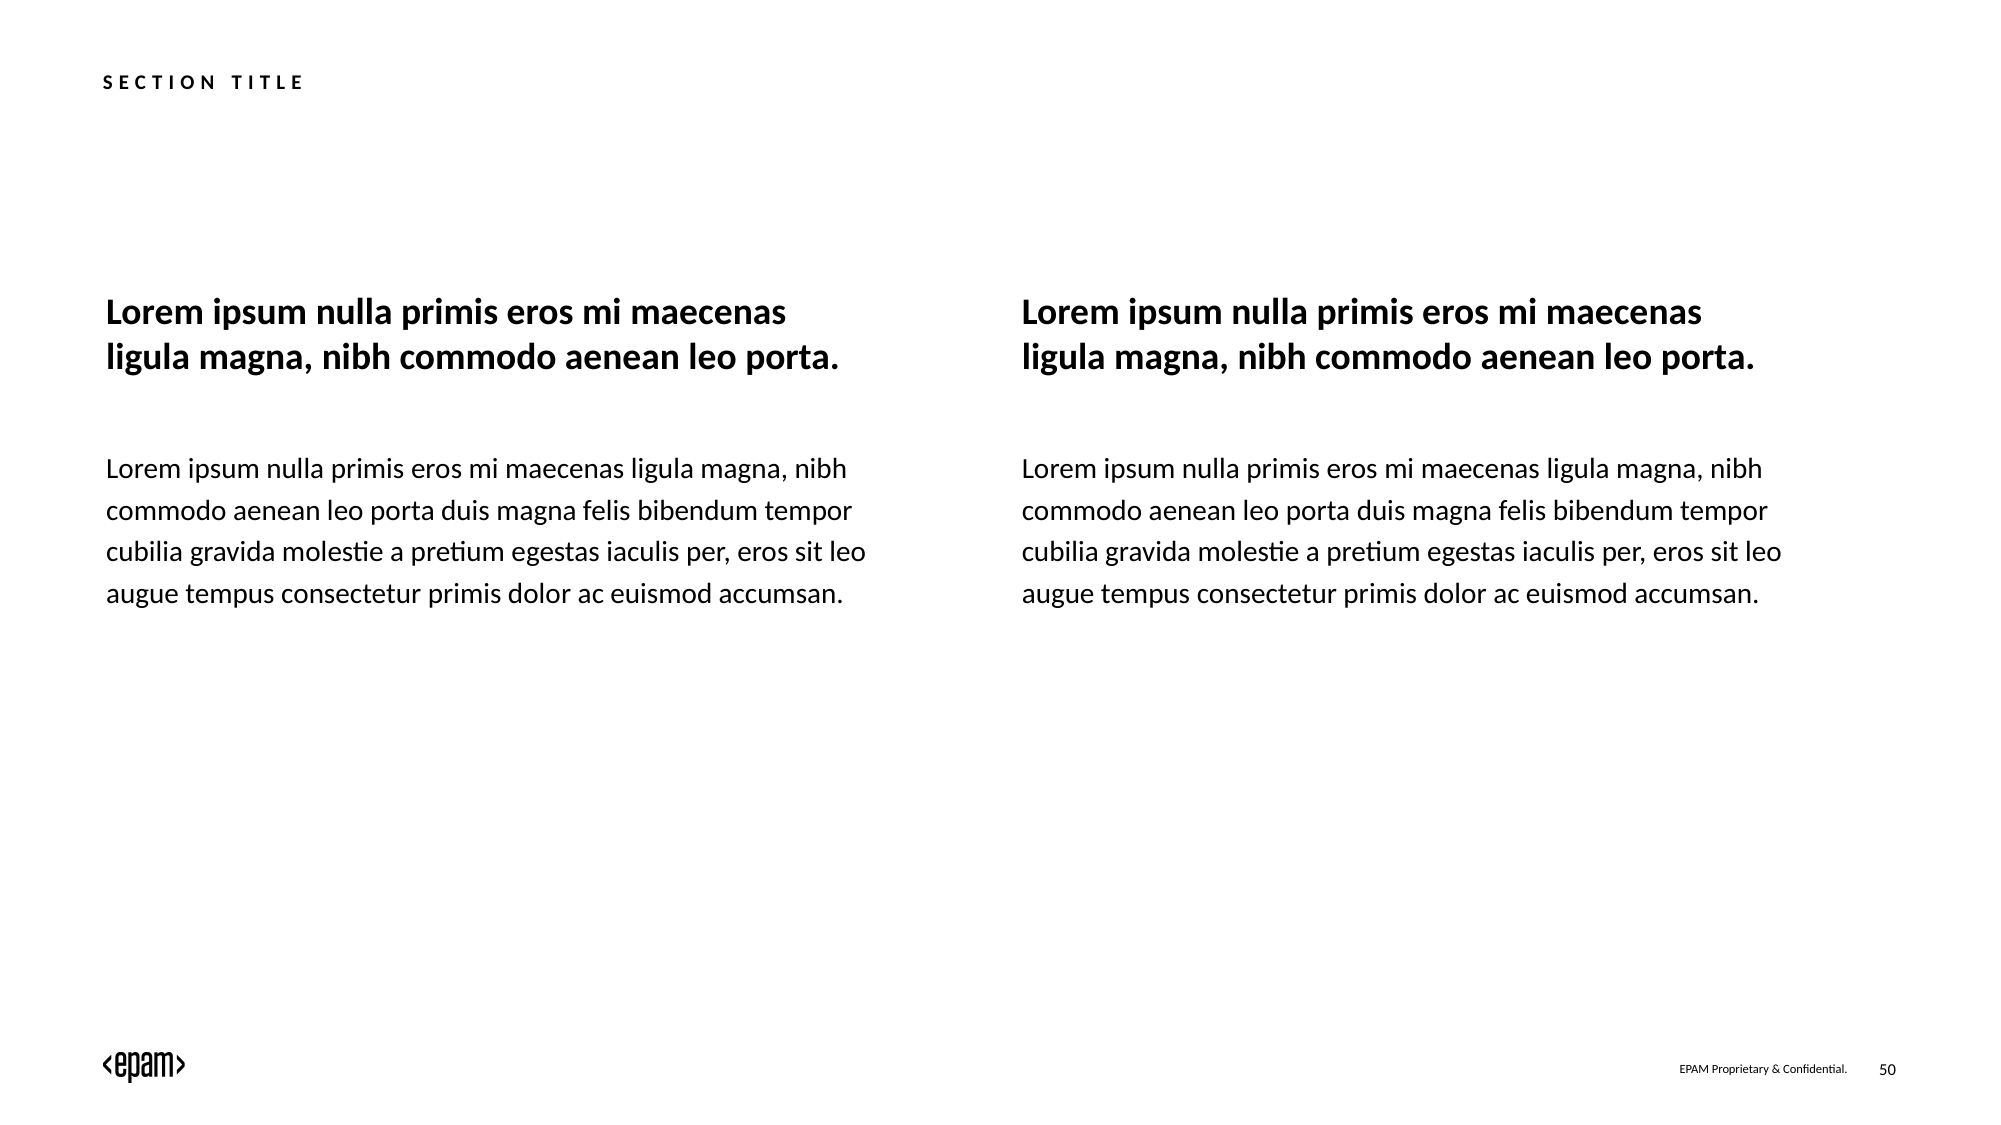

SECTION TITLE
#
Lorem ipsum nulla primis eros mi maecenas ligula magna, nibh commodo aenean leo porta.
Lorem ipsum nulla primis eros mi maecenas ligula magna, nibh commodo aenean leo porta.
Lorem ipsum nulla primis eros mi maecenas ligula magna, nibh commodo aenean leo porta duis magna felis bibendum tempor cubilia gravida molestie a pretium egestas iaculis per, eros sit leo augue tempus consectetur primis dolor ac euismod accumsan.
Lorem ipsum nulla primis eros mi maecenas ligula magna, nibh commodo aenean leo porta duis magna felis bibendum tempor cubilia gravida molestie a pretium egestas iaculis per, eros sit leo augue tempus consectetur primis dolor ac euismod accumsan.